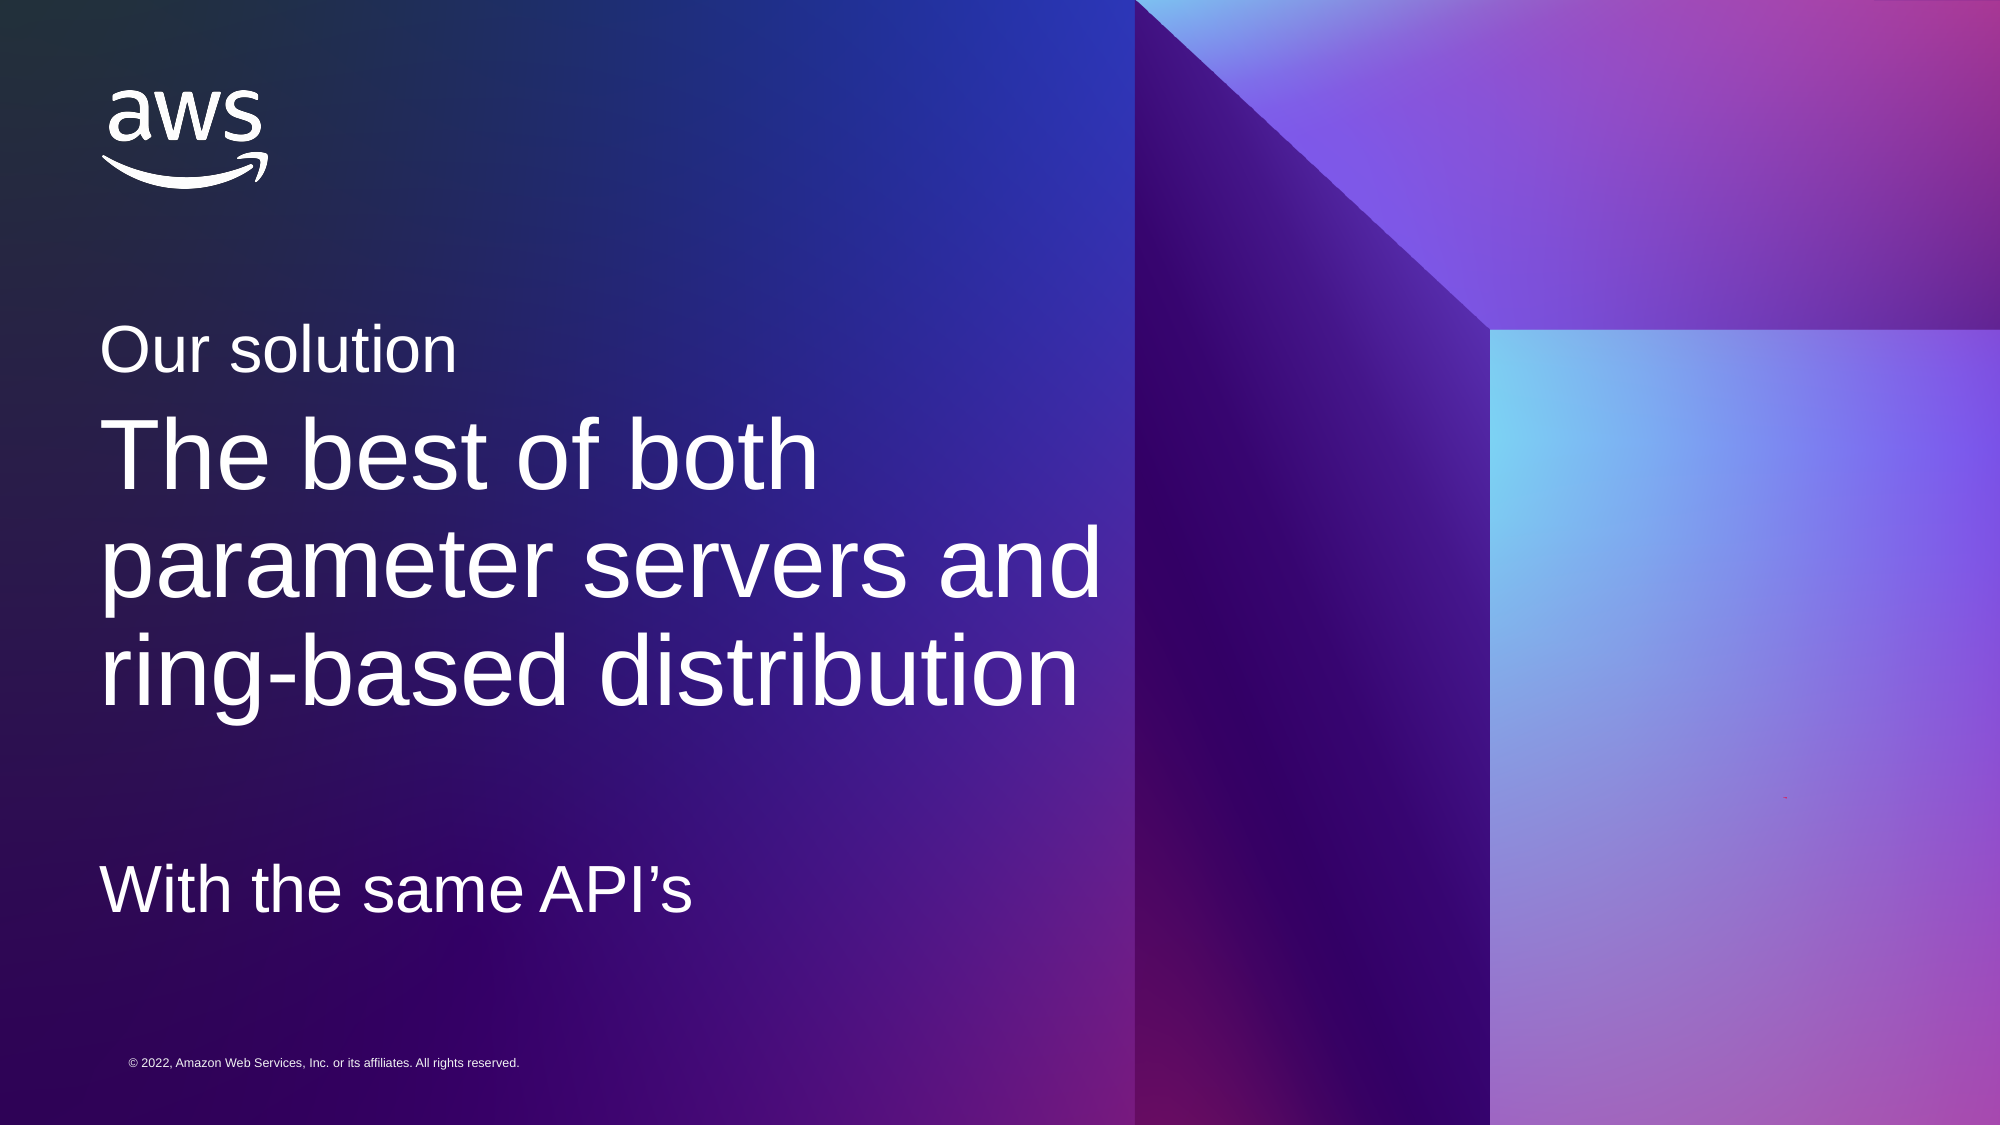

Our solution
# The best of both parameter servers and ring-based distribution
With the same API’s